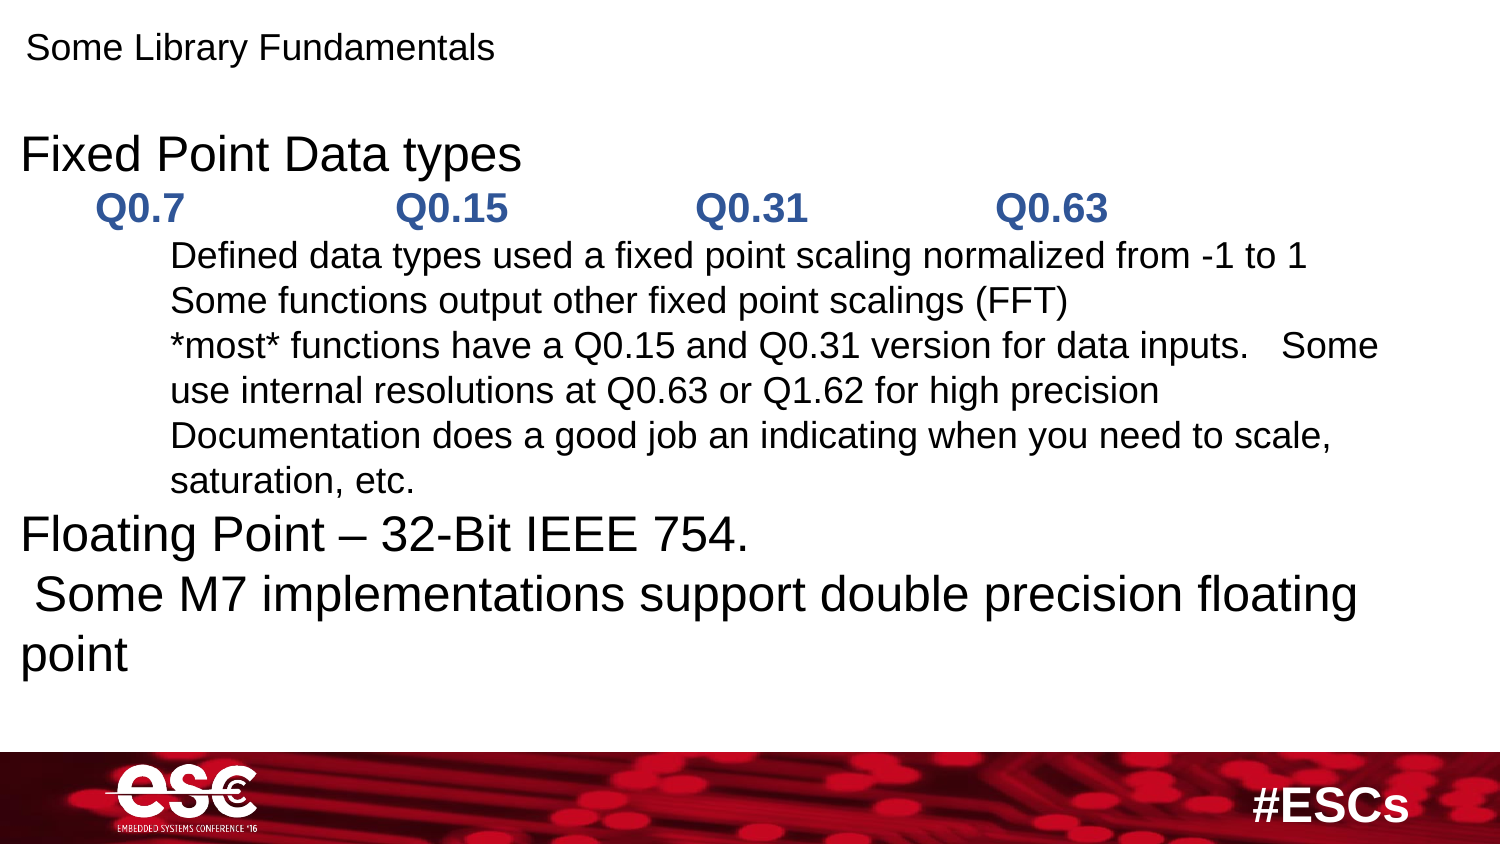

Some Library Fundamentals
Fixed Point Data types
Q0.7		Q0.15		Q0.31		Q0.63
Defined data types used a fixed point scaling normalized from -1 to 1
Some functions output other fixed point scalings (FFT)
*most* functions have a Q0.15 and Q0.31 version for data inputs.   Some use internal resolutions at Q0.63 or Q1.62 for high precision
Documentation does a good job an indicating when you need to scale, saturation, etc.
Floating Point – 32-Bit IEEE 754.
 Some M7 implementations support double precision floating point